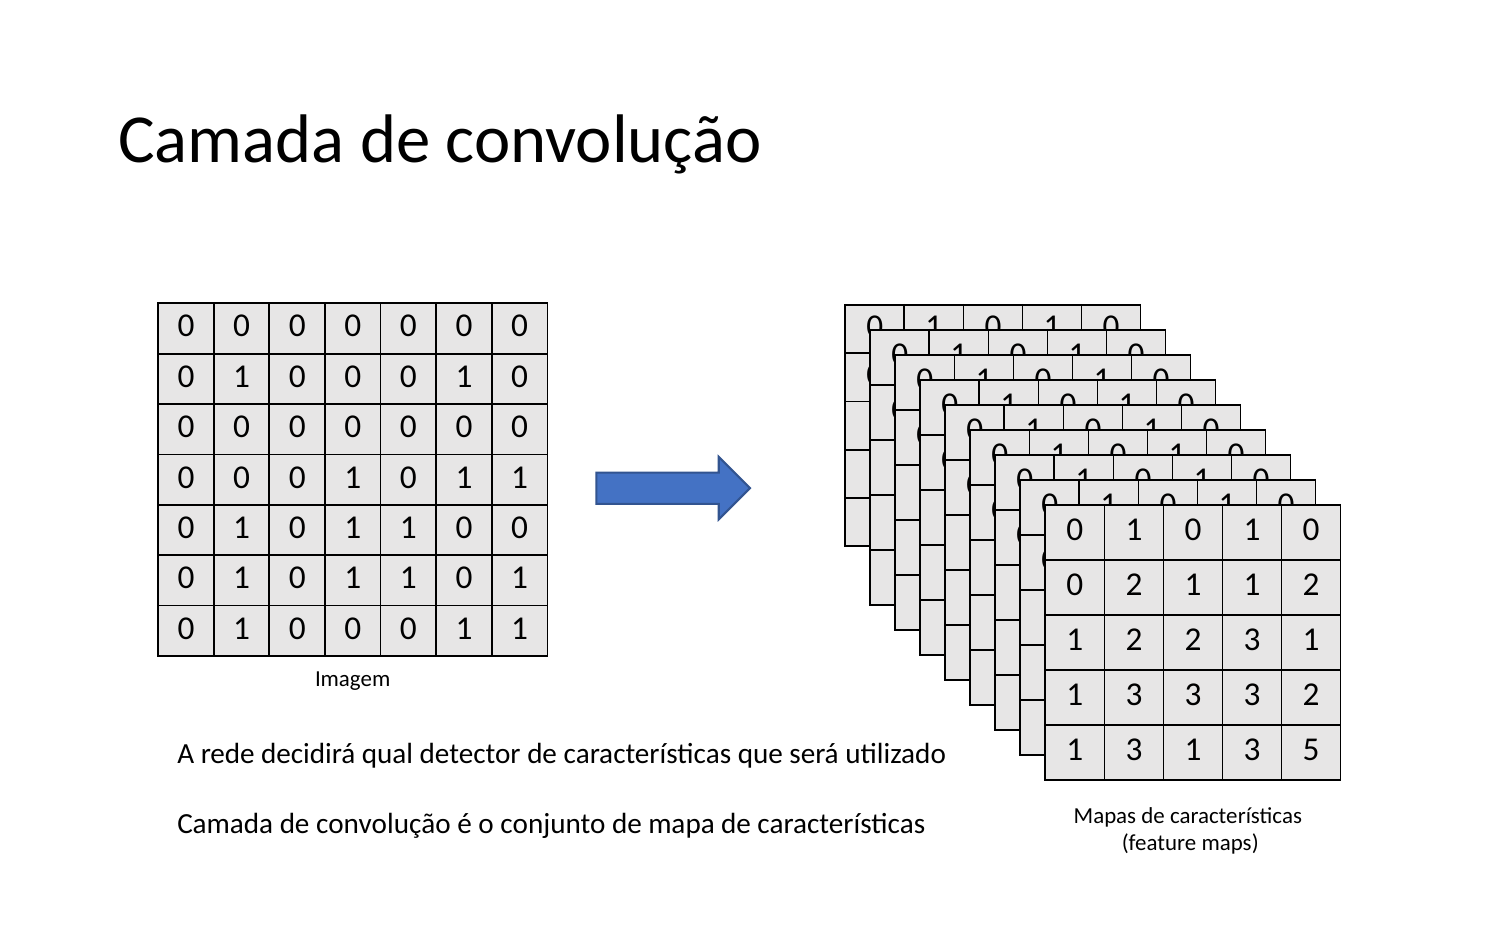

# Camada de convolução
| 0 | 0 | 0 | 0 | 0 | 0 | 0 |
| --- | --- | --- | --- | --- | --- | --- |
| 0 | 1 | 0 | 0 | 0 | 1 | 0 |
| 0 | 0 | 0 | 0 | 0 | 0 | 0 |
| 0 | 0 | 0 | 1 | 0 | 1 | 1 |
| 0 | 1 | 0 | 1 | 1 | 0 | 0 |
| 0 | 1 | 0 | 1 | 1 | 0 | 1 |
| 0 | 1 | 0 | 0 | 0 | 1 | 1 |
| 0 | 1 | 0 | 1 | 0 |
| --- | --- | --- | --- | --- |
| 0 | 2 | 1 | 1 | 2 |
| 1 | 2 | 2 | 3 | 1 |
| 1 | 3 | 3 | 3 | 2 |
| 1 | 3 | 1 | 3 | 5 |
| 0 | 1 | 0 | 1 | 0 |
| --- | --- | --- | --- | --- |
| 0 | 2 | 1 | 1 | 2 |
| 1 | 2 | 2 | 3 | 1 |
| 1 | 3 | 3 | 3 | 2 |
| 1 | 3 | 1 | 3 | 5 |
| 0 | 1 | 0 | 1 | 0 |
| --- | --- | --- | --- | --- |
| 0 | 2 | 1 | 1 | 2 |
| 1 | 2 | 2 | 3 | 1 |
| 1 | 3 | 3 | 3 | 2 |
| 1 | 3 | 1 | 3 | 5 |
| 0 | 1 | 0 | 1 | 0 |
| --- | --- | --- | --- | --- |
| 0 | 2 | 1 | 1 | 2 |
| 1 | 2 | 2 | 3 | 1 |
| 1 | 3 | 3 | 3 | 2 |
| 1 | 3 | 1 | 3 | 5 |
| 0 | 1 | 0 | 1 | 0 |
| --- | --- | --- | --- | --- |
| 0 | 2 | 1 | 1 | 2 |
| 1 | 2 | 2 | 3 | 1 |
| 1 | 3 | 3 | 3 | 2 |
| 1 | 3 | 1 | 3 | 5 |
| 0 | 1 | 0 | 1 | 0 |
| --- | --- | --- | --- | --- |
| 0 | 2 | 1 | 1 | 2 |
| 1 | 2 | 2 | 3 | 1 |
| 1 | 3 | 3 | 3 | 2 |
| 1 | 3 | 1 | 3 | 5 |
| 0 | 1 | 0 | 1 | 0 |
| --- | --- | --- | --- | --- |
| 0 | 2 | 1 | 1 | 2 |
| 1 | 2 | 2 | 3 | 1 |
| 1 | 3 | 3 | 3 | 2 |
| 1 | 3 | 1 | 3 | 5 |

| 0 | 1 | 0 | 1 | 0 |
| --- | --- | --- | --- | --- |
| 0 | 2 | 1 | 1 | 2 |
| 1 | 2 | 2 | 3 | 1 |
| 1 | 3 | 3 | 3 | 2 |
| 1 | 3 | 1 | 3 | 5 |
| 0 | 1 | 0 | 1 | 0 |
| --- | --- | --- | --- | --- |
| 0 | 2 | 1 | 1 | 2 |
| 1 | 2 | 2 | 3 | 1 |
| 1 | 3 | 3 | 3 | 2 |
| 1 | 3 | 1 | 3 | 5 |
Imagem
A rede decidirá qual detector de características que será utilizado

Camada de convolução é o conjunto de mapa de características

Mapas de características
(feature maps)